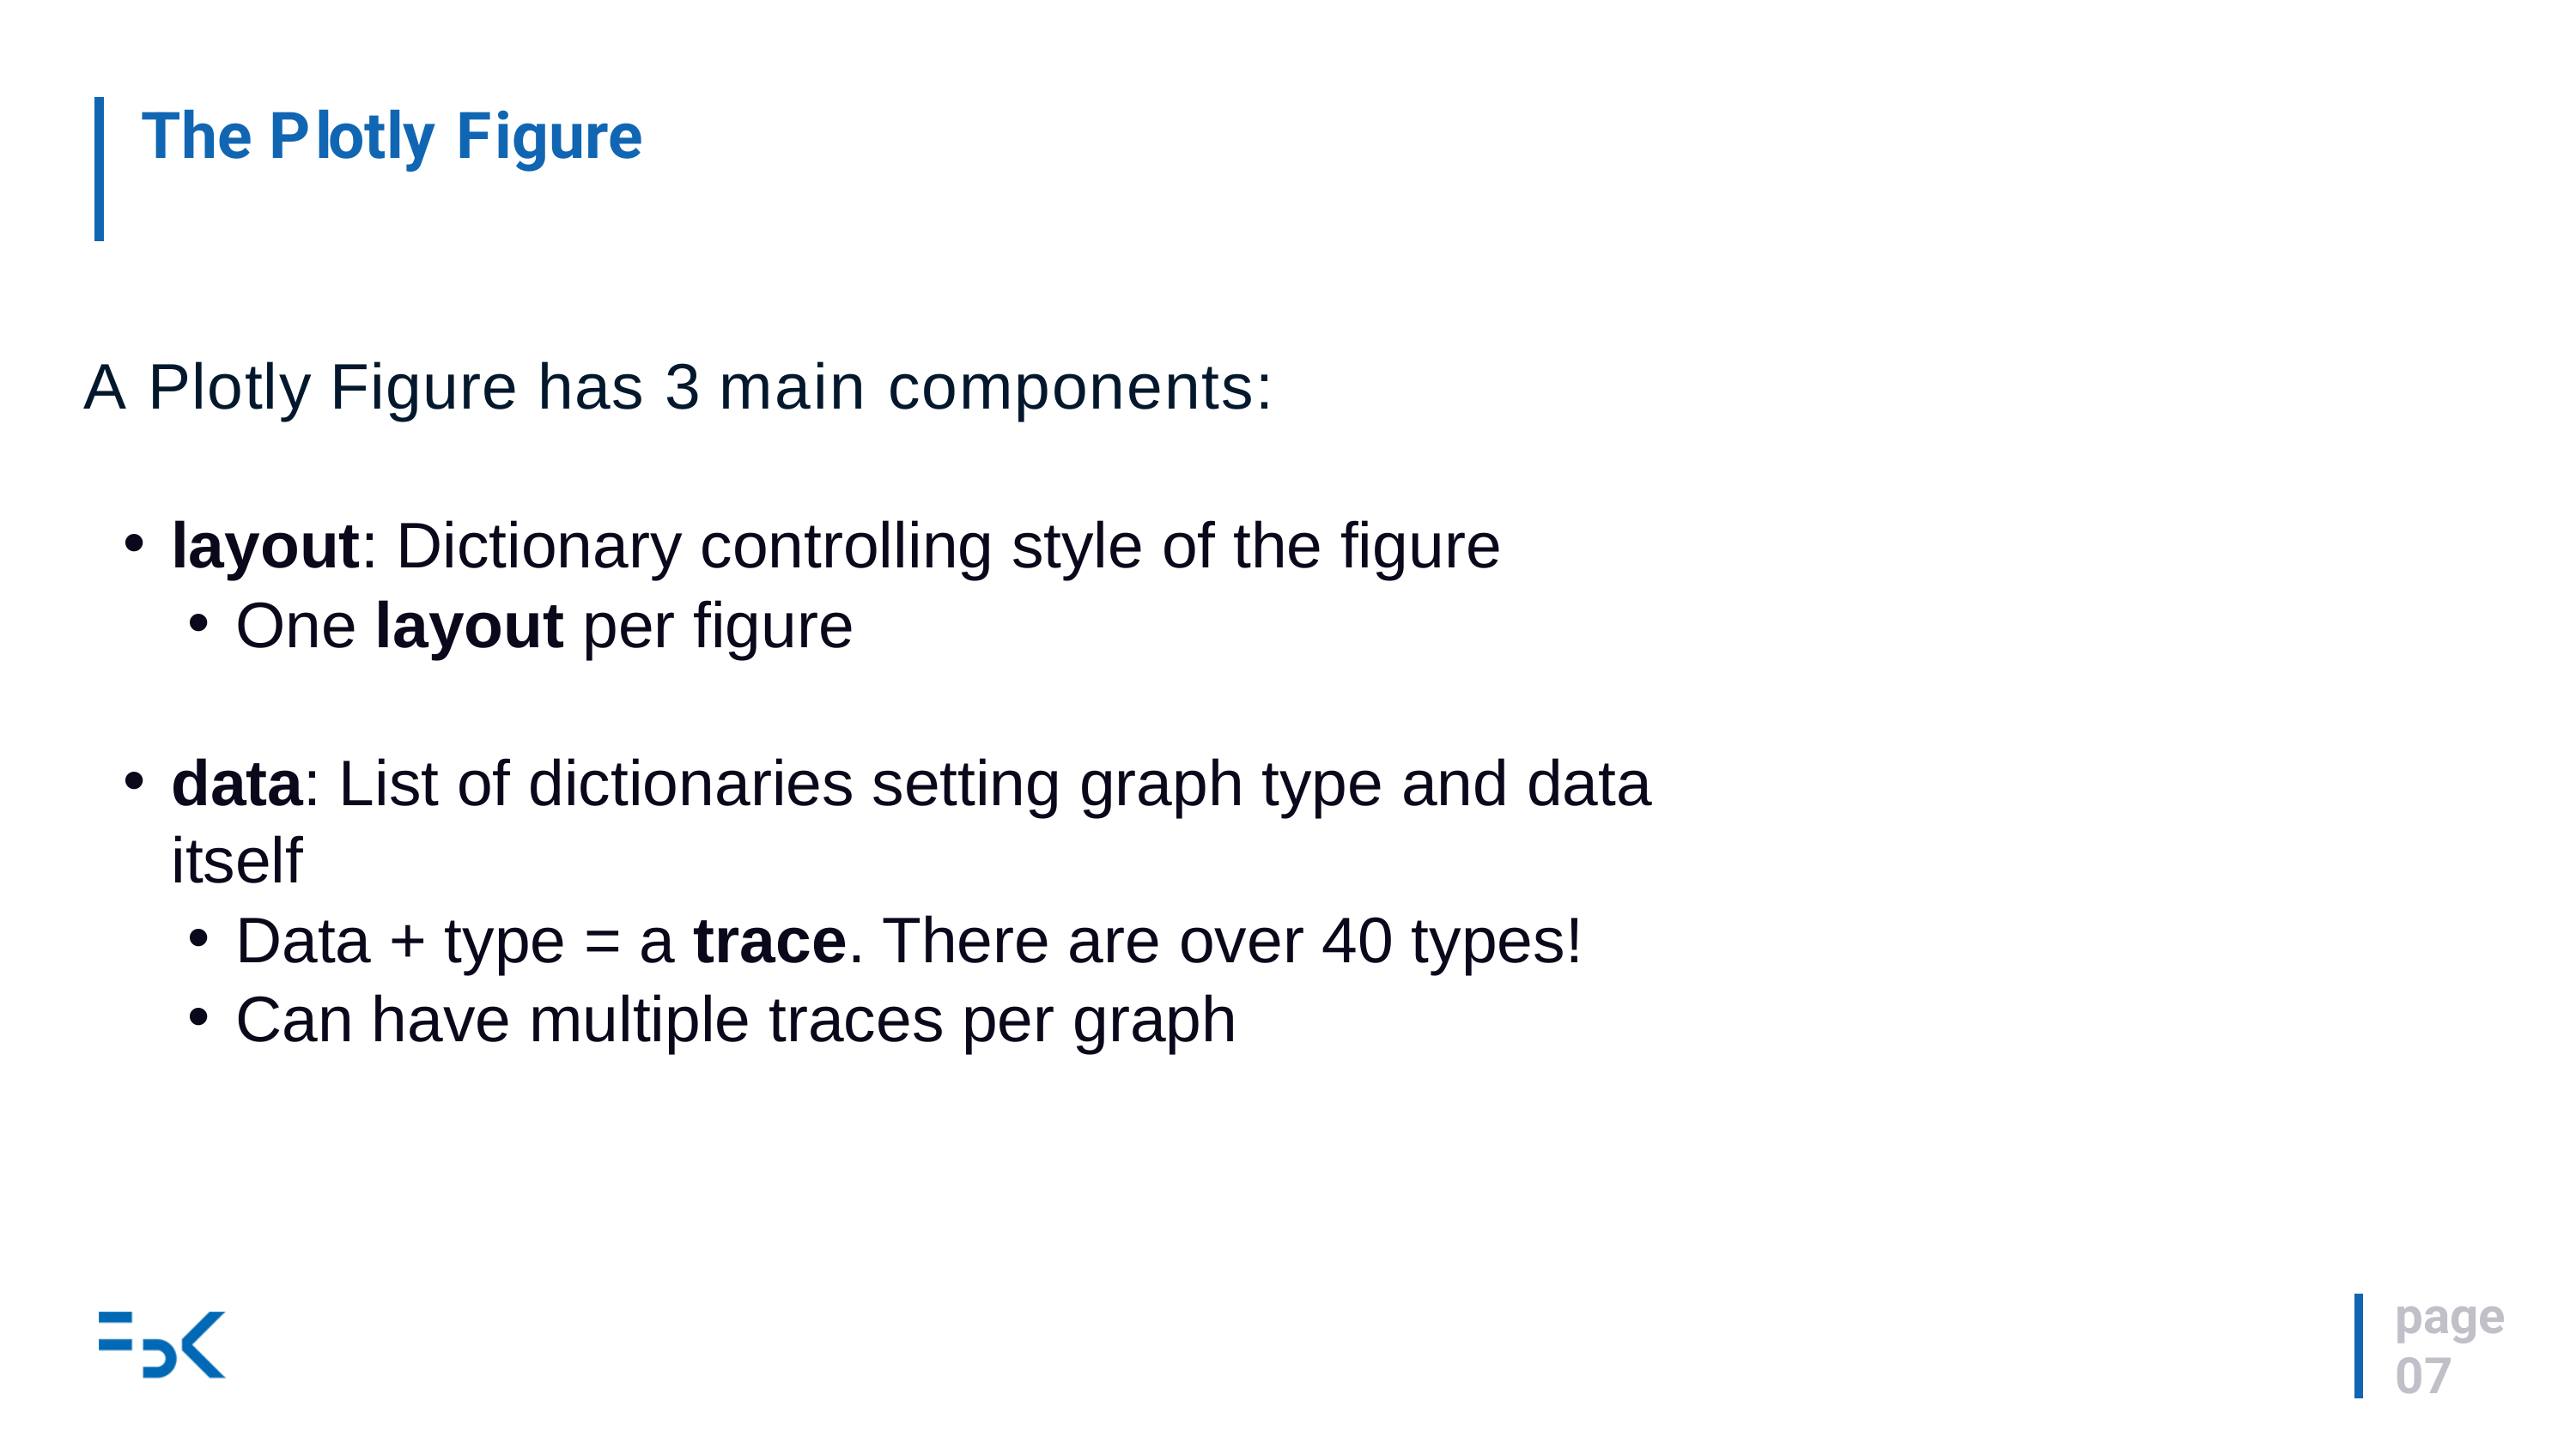

# The Plotly Figure
A Plotly Figure has 3 main components:
layout: Dictionary controlling style of the figure
One layout per figure

data: List of dictionaries setting graph type and data itself
Data + type = a trace. There are over 40 types!
Can have multiple traces per graph

page
07